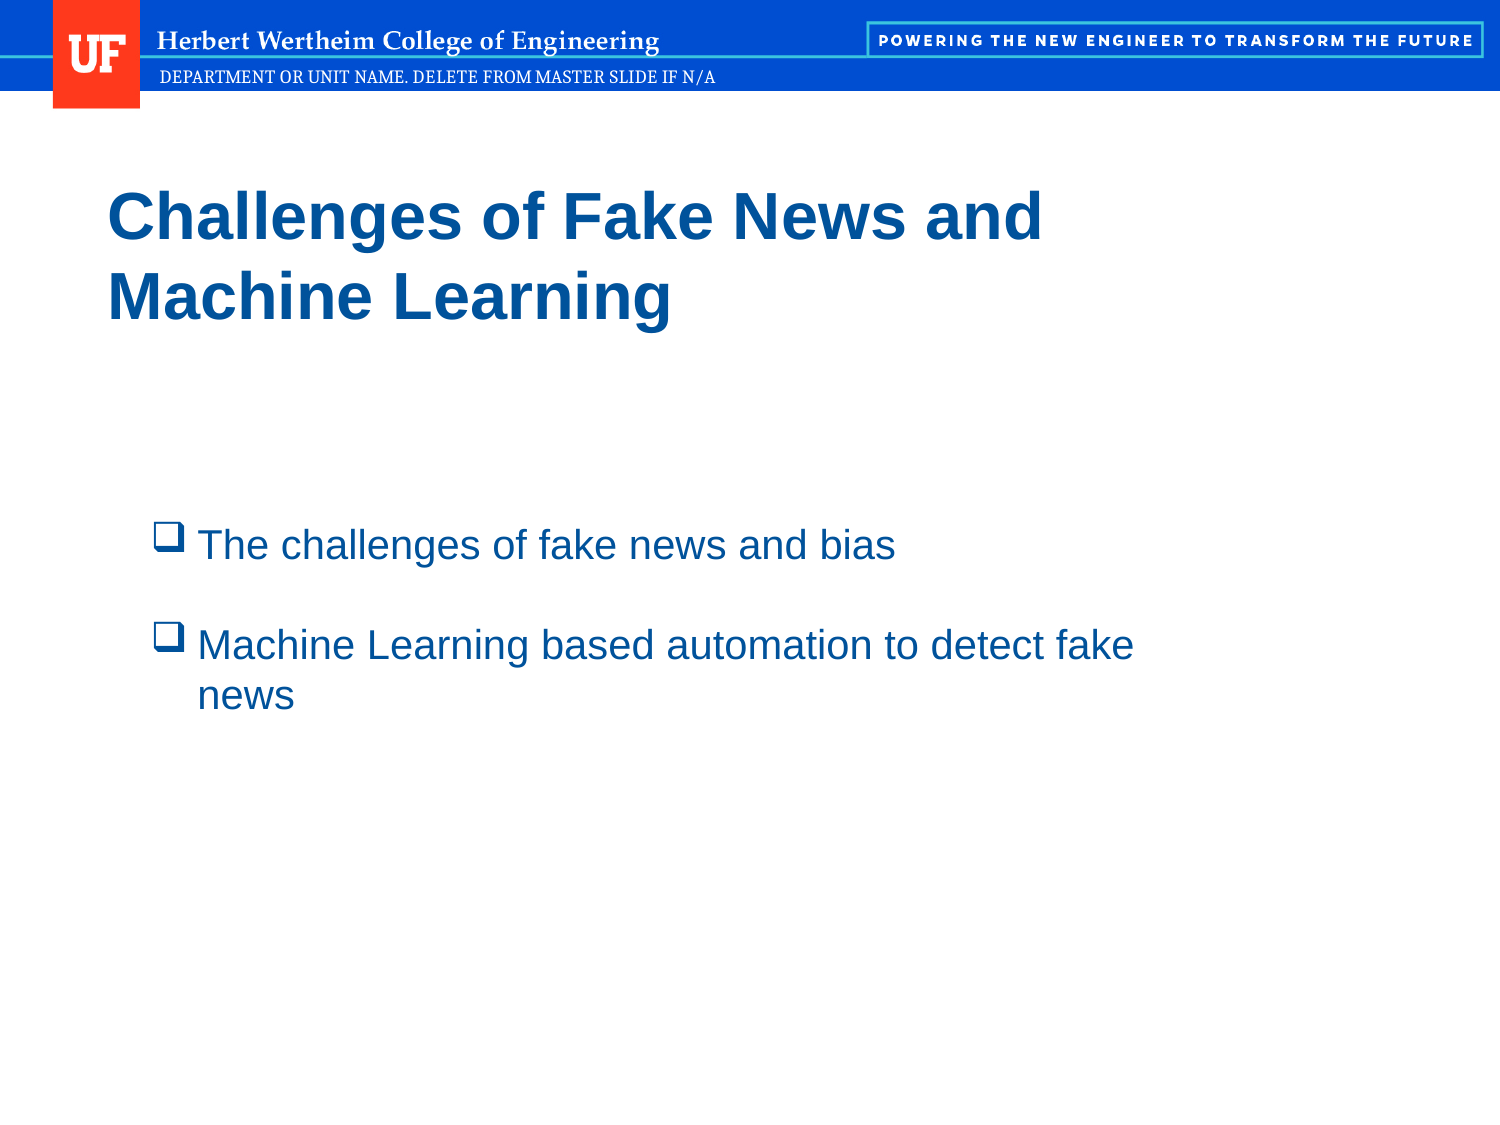

Challenges of Fake News and Machine Learning
The challenges of fake news and bias

Machine Learning based automation to detect fake news